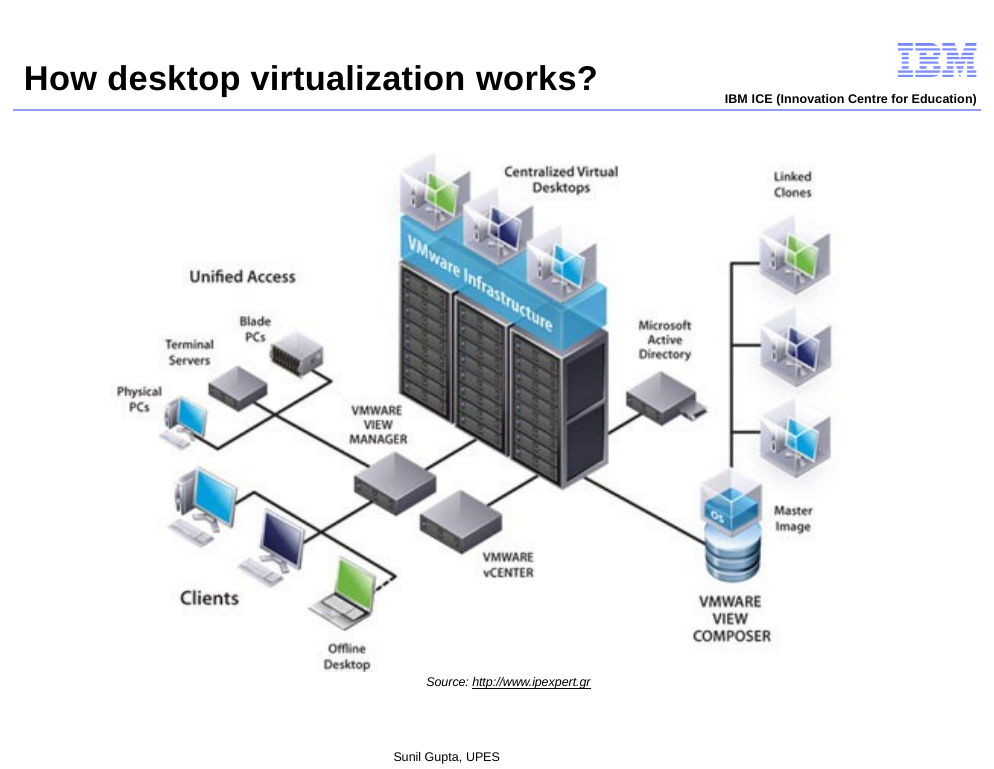

# How desktop virtualization works?
IBM ICE (Innovation Centre for Education)

Source: http://www.ipexpert.gr
Sunil Gupta, UPES